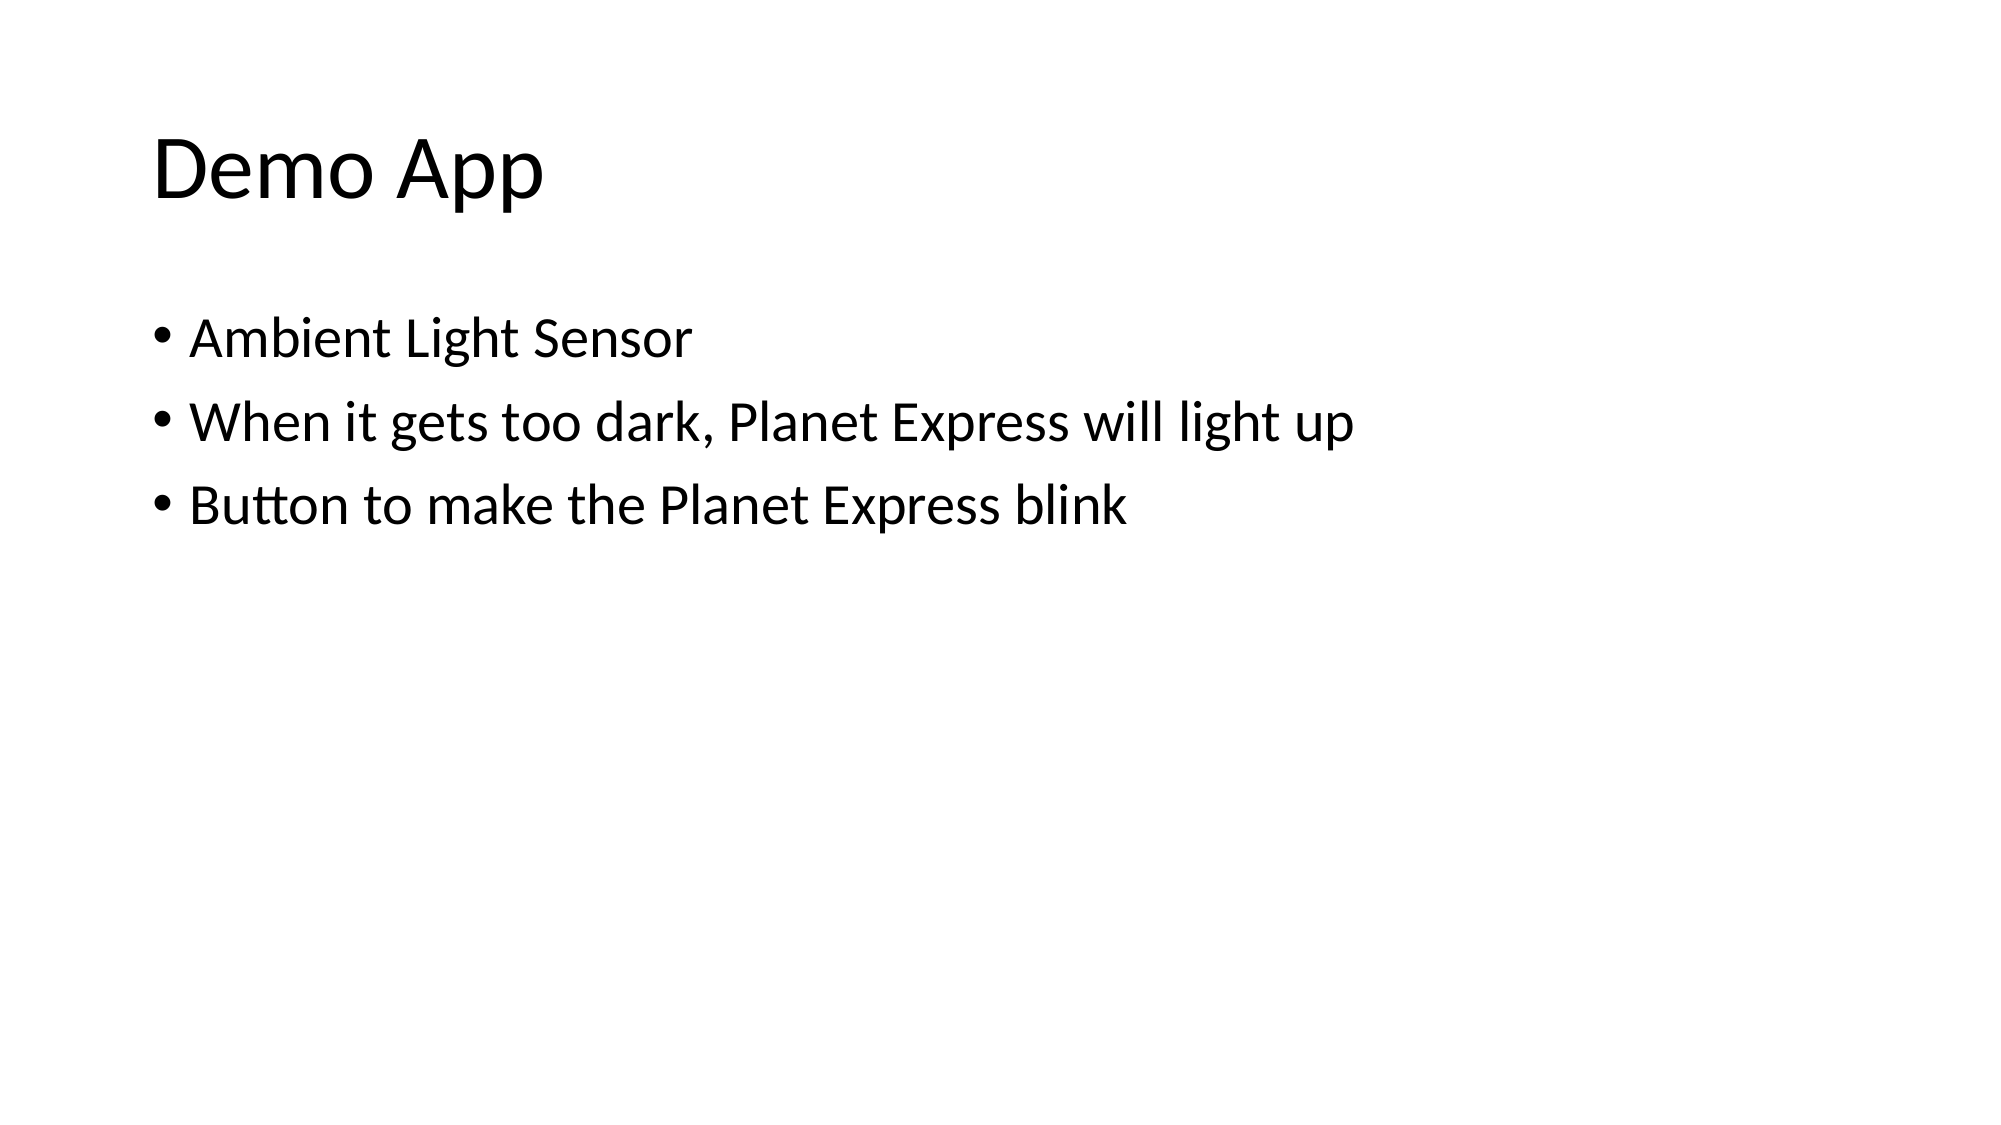

# Demo App
Ambient Light Sensor
When it gets too dark, Planet Express will light up
Button to make the Planet Express blink